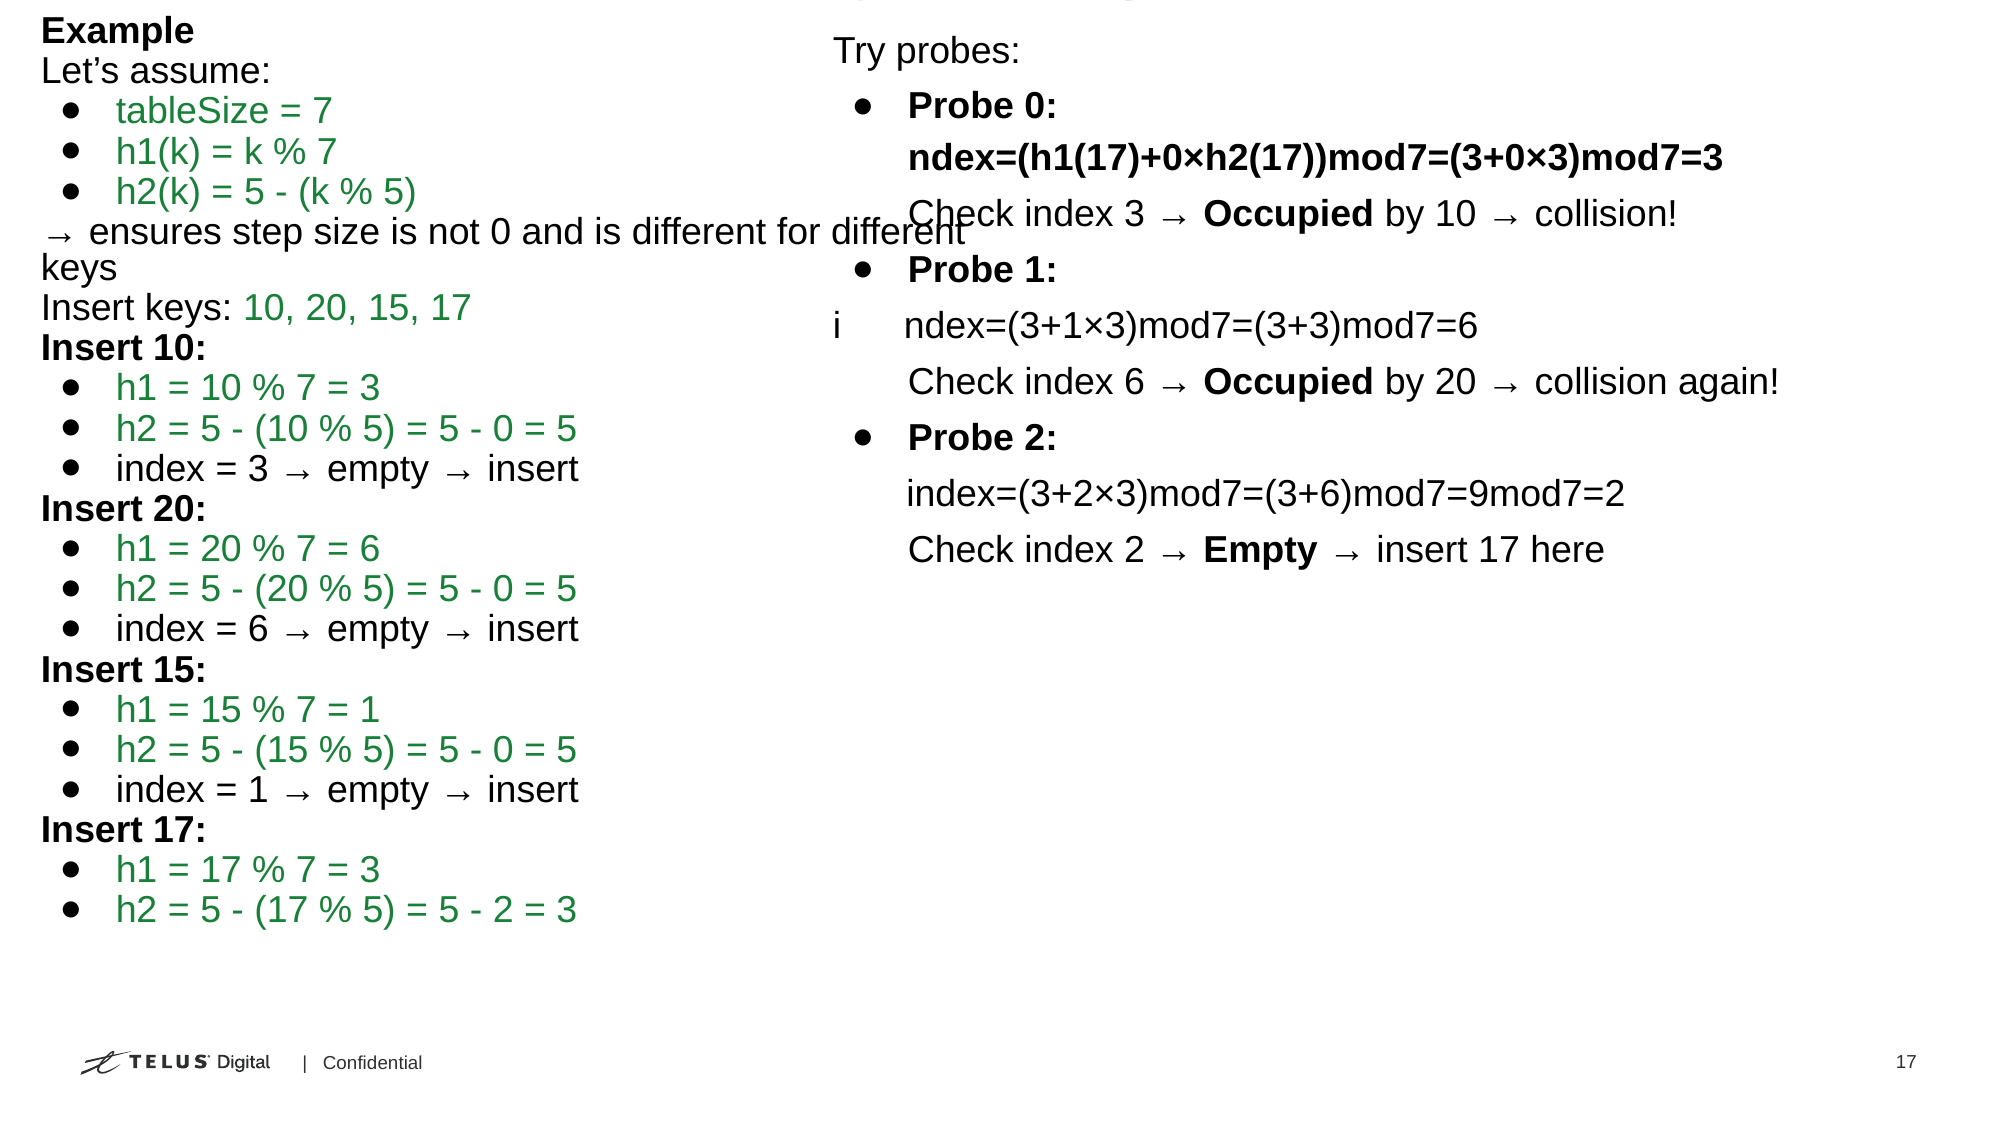

# hashing techniques
Example
Let’s assume:
tableSize = 7
h1(k) = k % 7
h2(k) = 5 - (k % 5)
→ ensures step size is not 0 and is different for different keys
Insert keys: 10, 20, 15, 17
Insert 10:
h1 = 10 % 7 = 3
h2 = 5 - (10 % 5) = 5 - 0 = 5
index = 3 → empty → insert
Insert 20:
h1 = 20 % 7 = 6
h2 = 5 - (20 % 5) = 5 - 0 = 5
index = 6 → empty → insert
Insert 15:
h1 = 15 % 7 = 1
h2 = 5 - (15 % 5) = 5 - 0 = 5
index = 1 → empty → insert
Insert 17:
h1 = 17 % 7 = 3
h2 = 5 - (17 % 5) = 5 - 2 = 3

Try probes:
Probe 0:
ndex=(h1​(17)+0×h2​(17))mod7=(3+0×3)mod7=3
Check index 3 → Occupied by 10 → collision!
Probe 1:
i      ndex=(3+1×3)mod7=(3+3)mod7=6
Check index 6 → Occupied by 20 → collision again!
Probe 2:
       index=(3+2×3)mod7=(3+6)mod7=9mod7=2
Check index 2 → Empty → insert 17 here